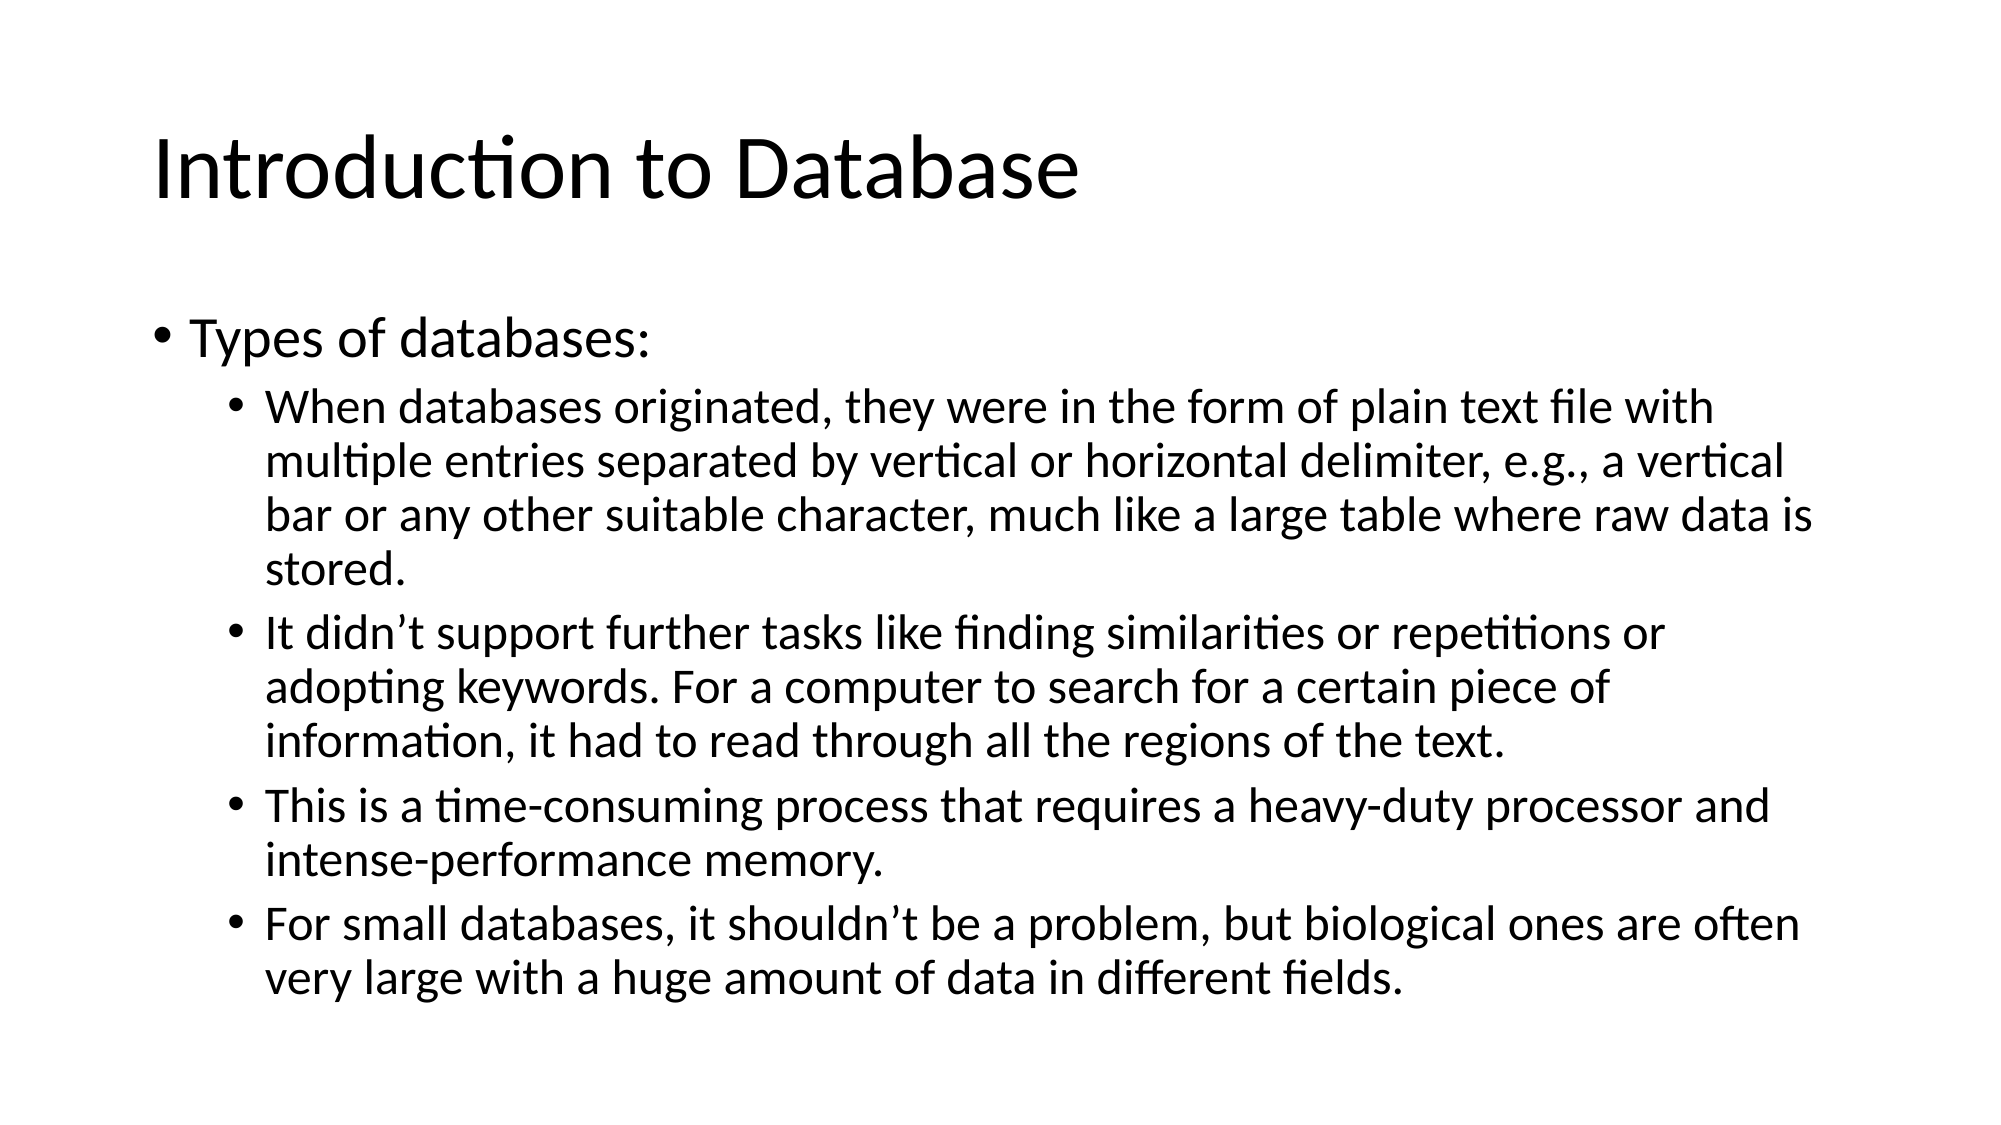

# Introduction to Database
Types of databases:
When databases originated, they were in the form of plain text file with multiple entries separated by vertical or horizontal delimiter, e.g., a vertical bar or any other suitable character, much like a large table where raw data is stored.
It didn’t support further tasks like finding similarities or repetitions or adopting keywords. For a computer to search for a certain piece of information, it had to read through all the regions of the text.
This is a time-consuming process that requires a heavy-duty processor and intense-performance memory.
For small databases, it shouldn’t be a problem, but biological ones are often very large with a huge amount of data in different fields.